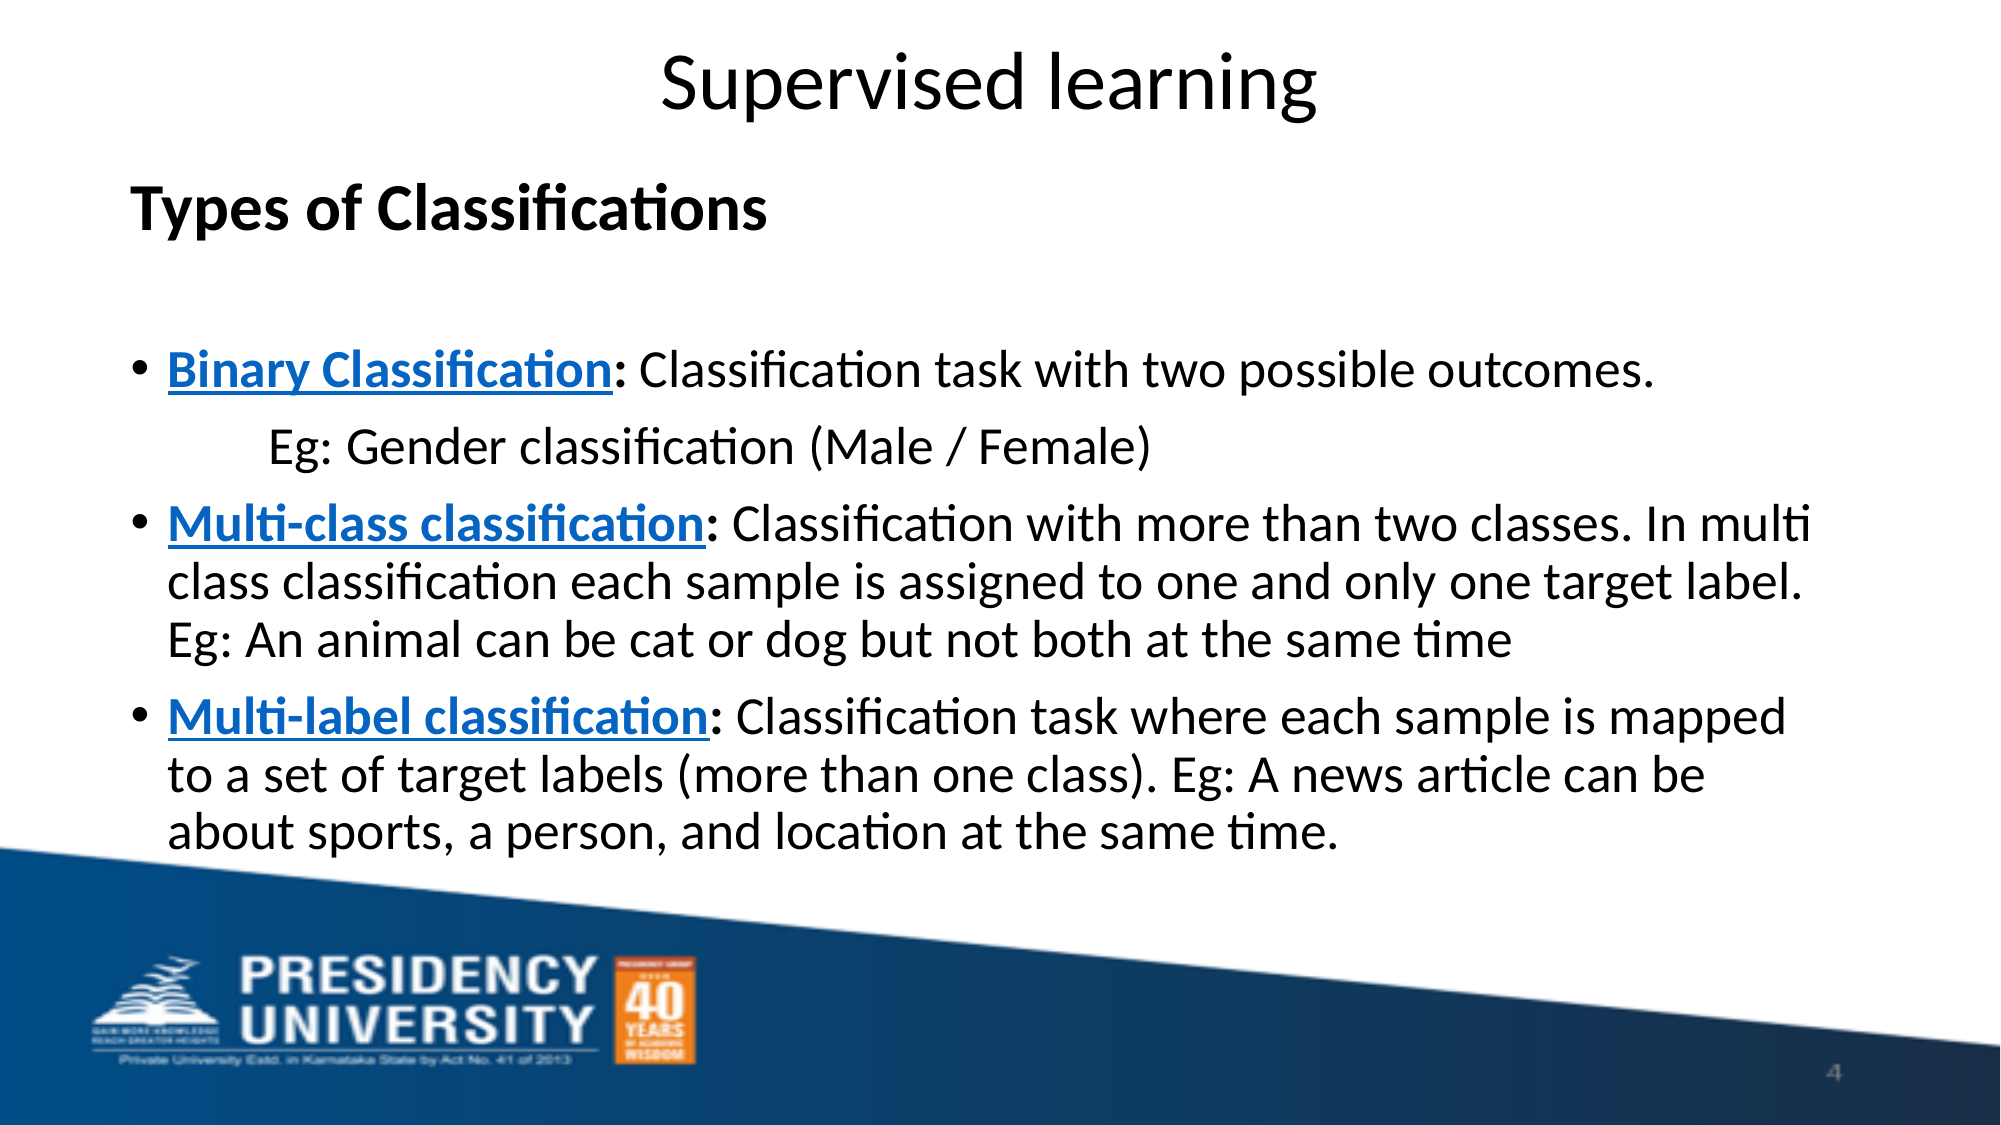

# Supervised learning
Types of Classifications

Binary Classification: Classification task with two possible outcomes.
	Eg: Gender classification (Male / Female)
Multi-class classification: Classification with more than two classes. In multi class classification each sample is assigned to one and only one target label. Eg: An animal can be cat or dog but not both at the same time
Multi-label classification: Classification task where each sample is mapped to a set of target labels (more than one class). Eg: A news article can be about sports, a person, and location at the same time.